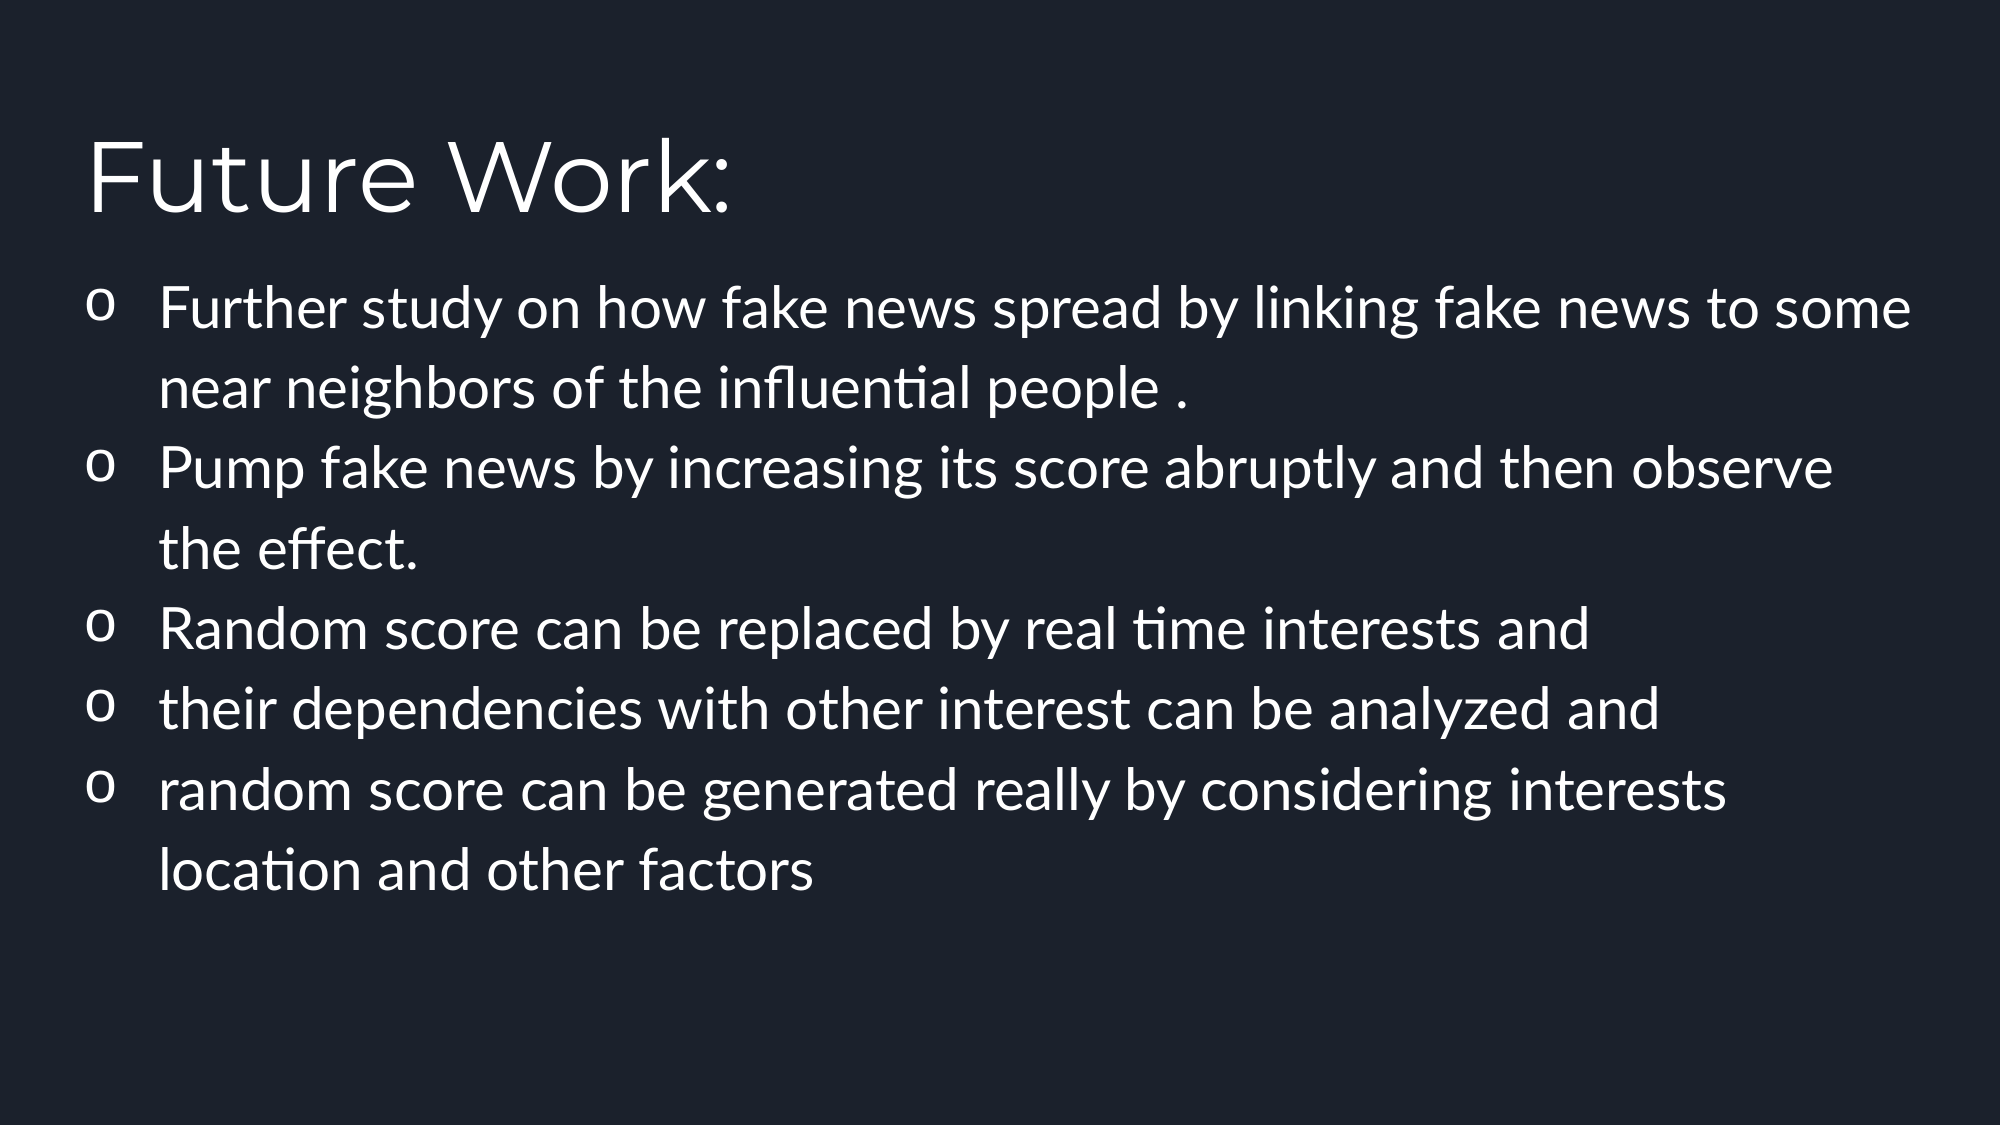

# Future Work:
Further study on how fake news spread by linking fake news to some near neighbors of the influential people .
Pump fake news by increasing its score abruptly and then observe the effect.
Random score can be replaced by real time interests and
their dependencies with other interest can be analyzed and
random score can be generated really by considering interests location and other factors